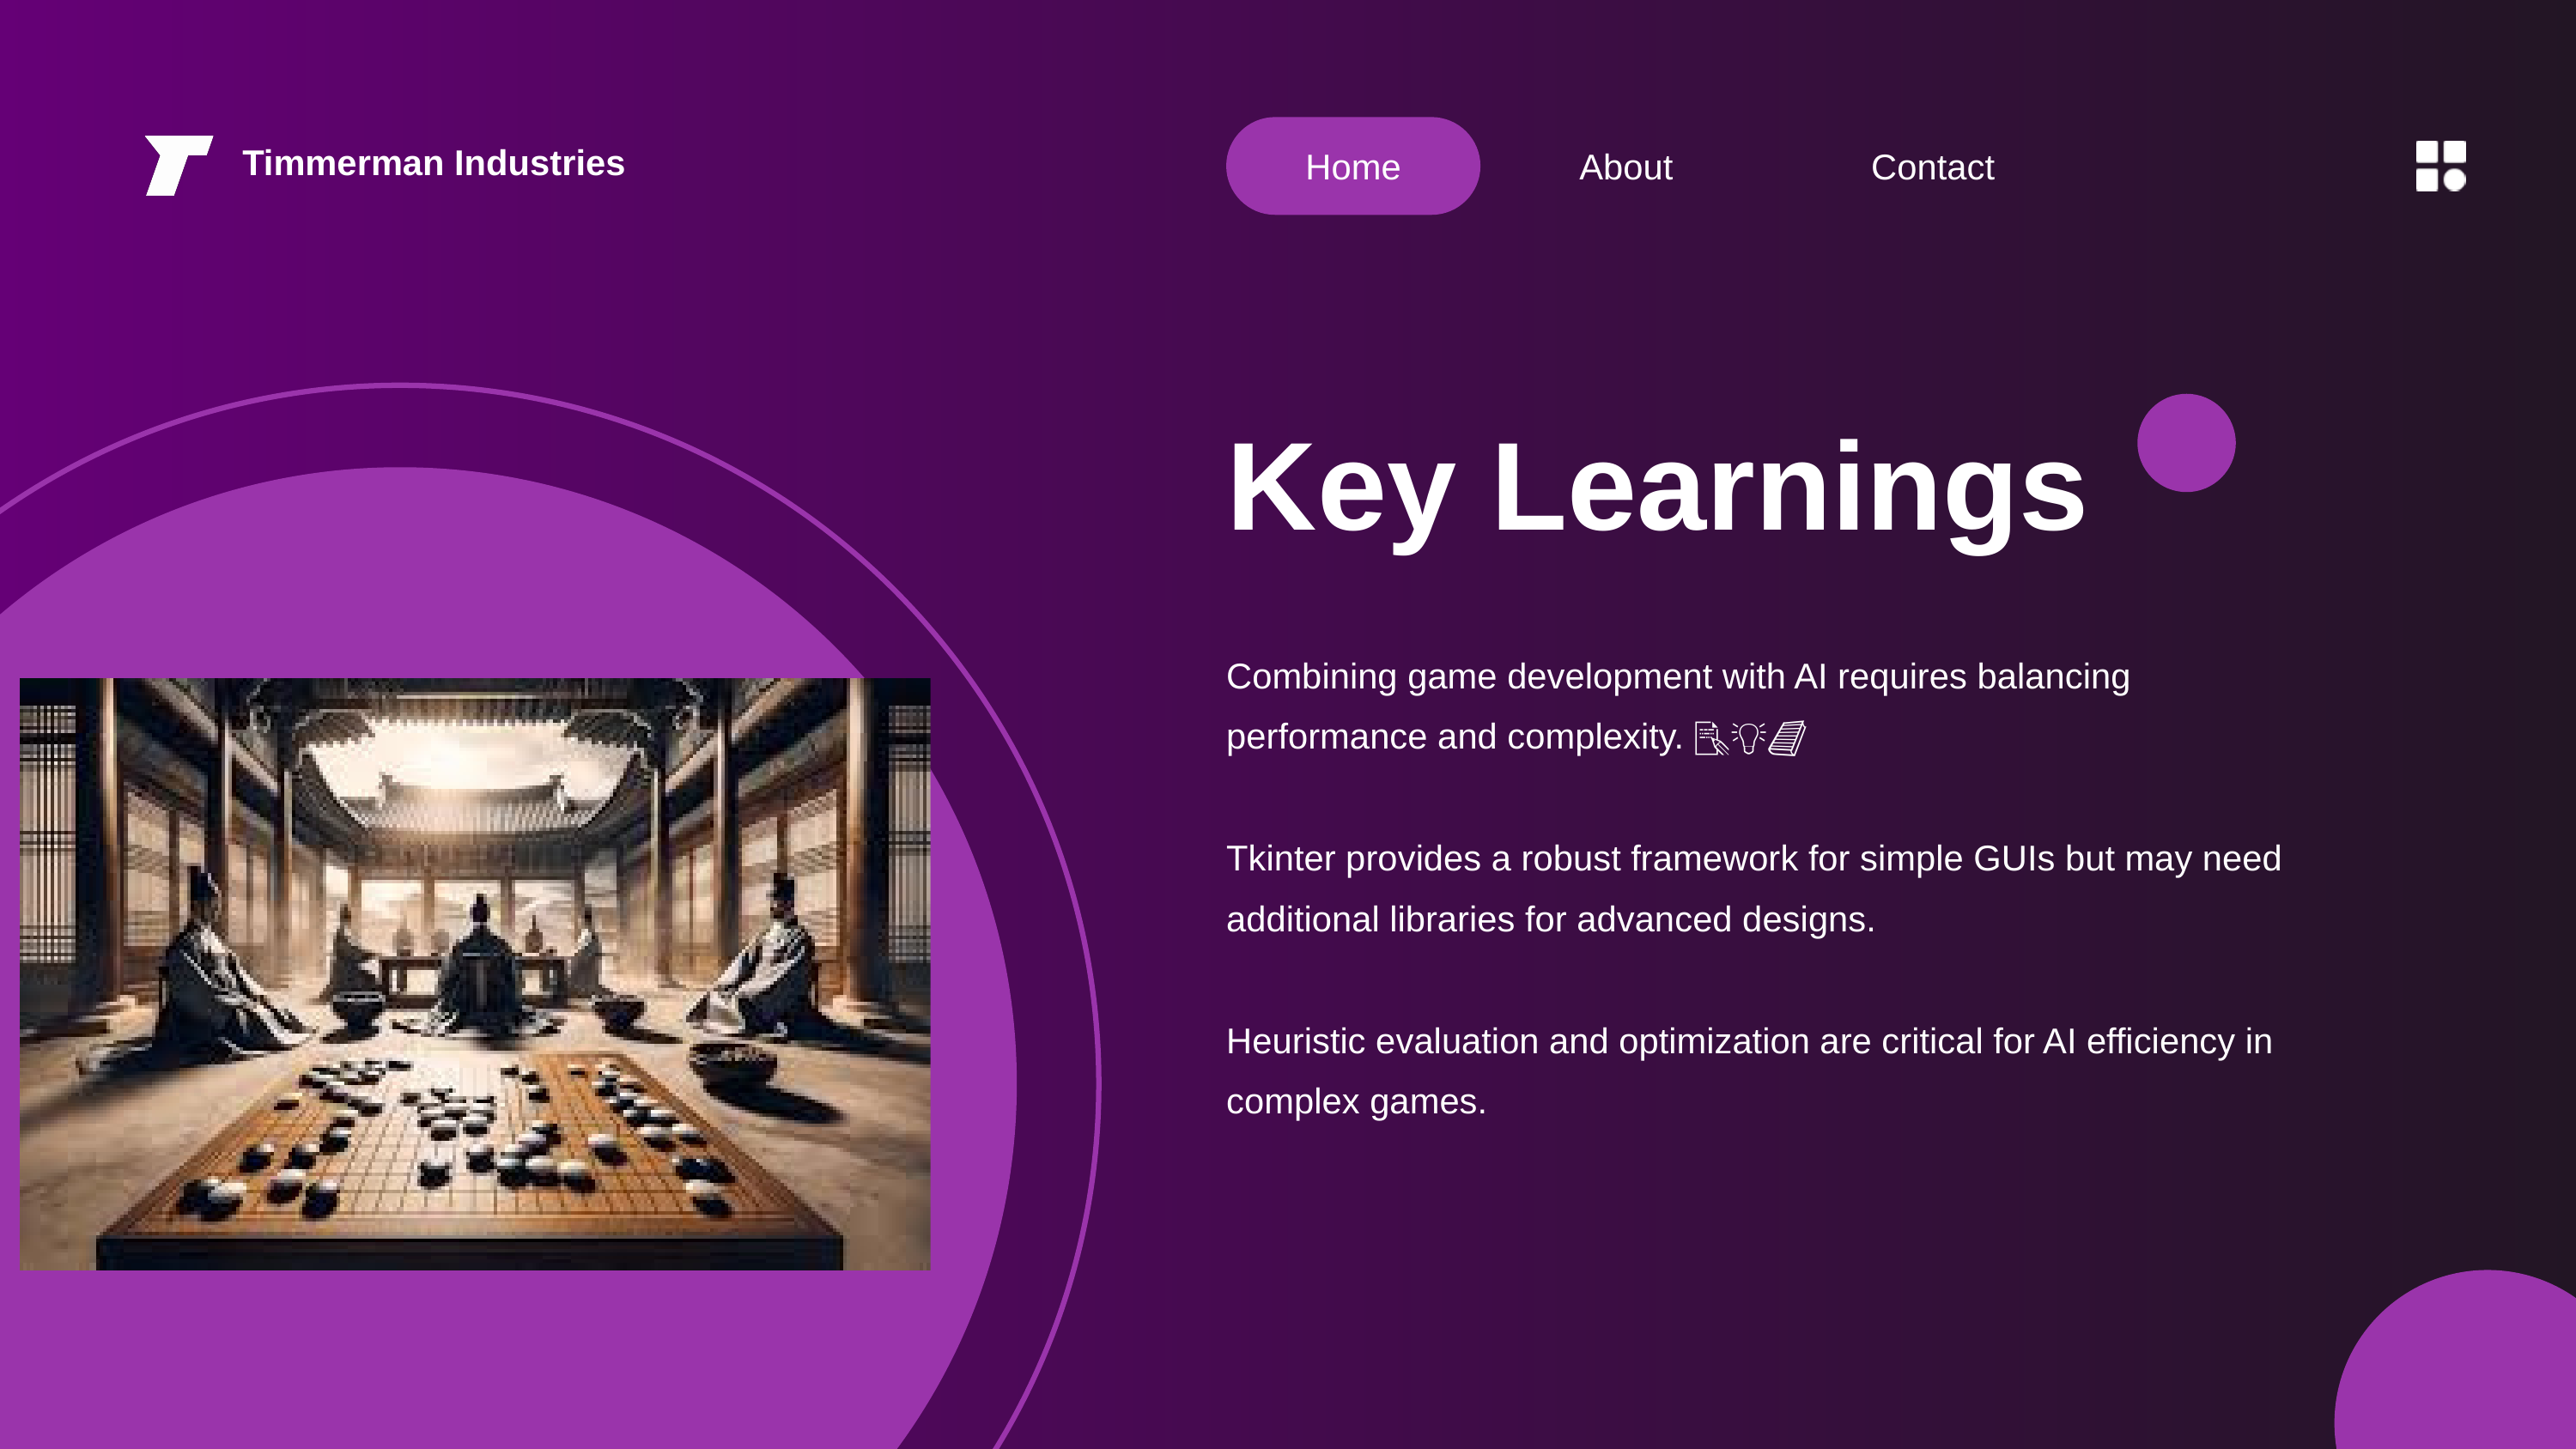

Home
About
Contact

Timmerman Industries

Key Learnings

Combining game development with AI requires balancing performance and complexity. 📝💡📘

Tkinter provides a robust framework for simple GUIs but may need additional libraries for advanced designs.

Heuristic evaluation and optimization are critical for AI efficiency in complex games.